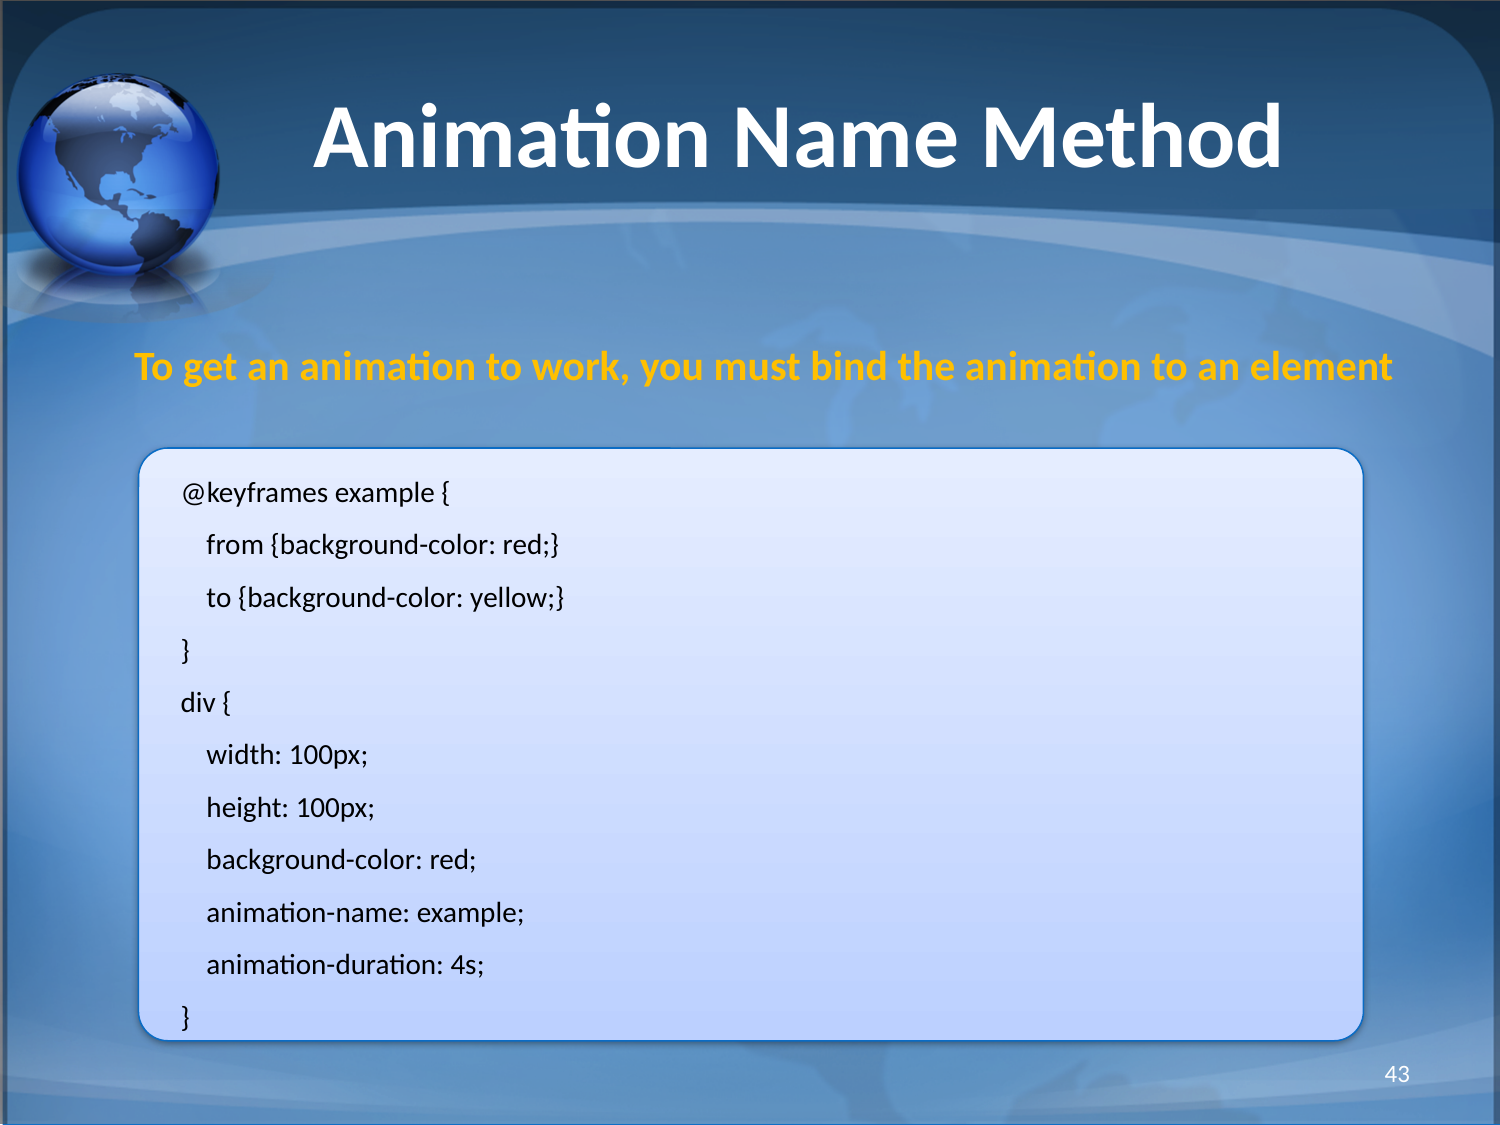

# Animation Name Method
To get an animation to work, you must bind the animation to an element
@keyframes example {
    from {background-color: red;}
    to {background-color: yellow;}
}
div {
    width: 100px;
    height: 100px;
    background-color: red;
    animation-name: example;
    animation-duration: 4s;
}

43